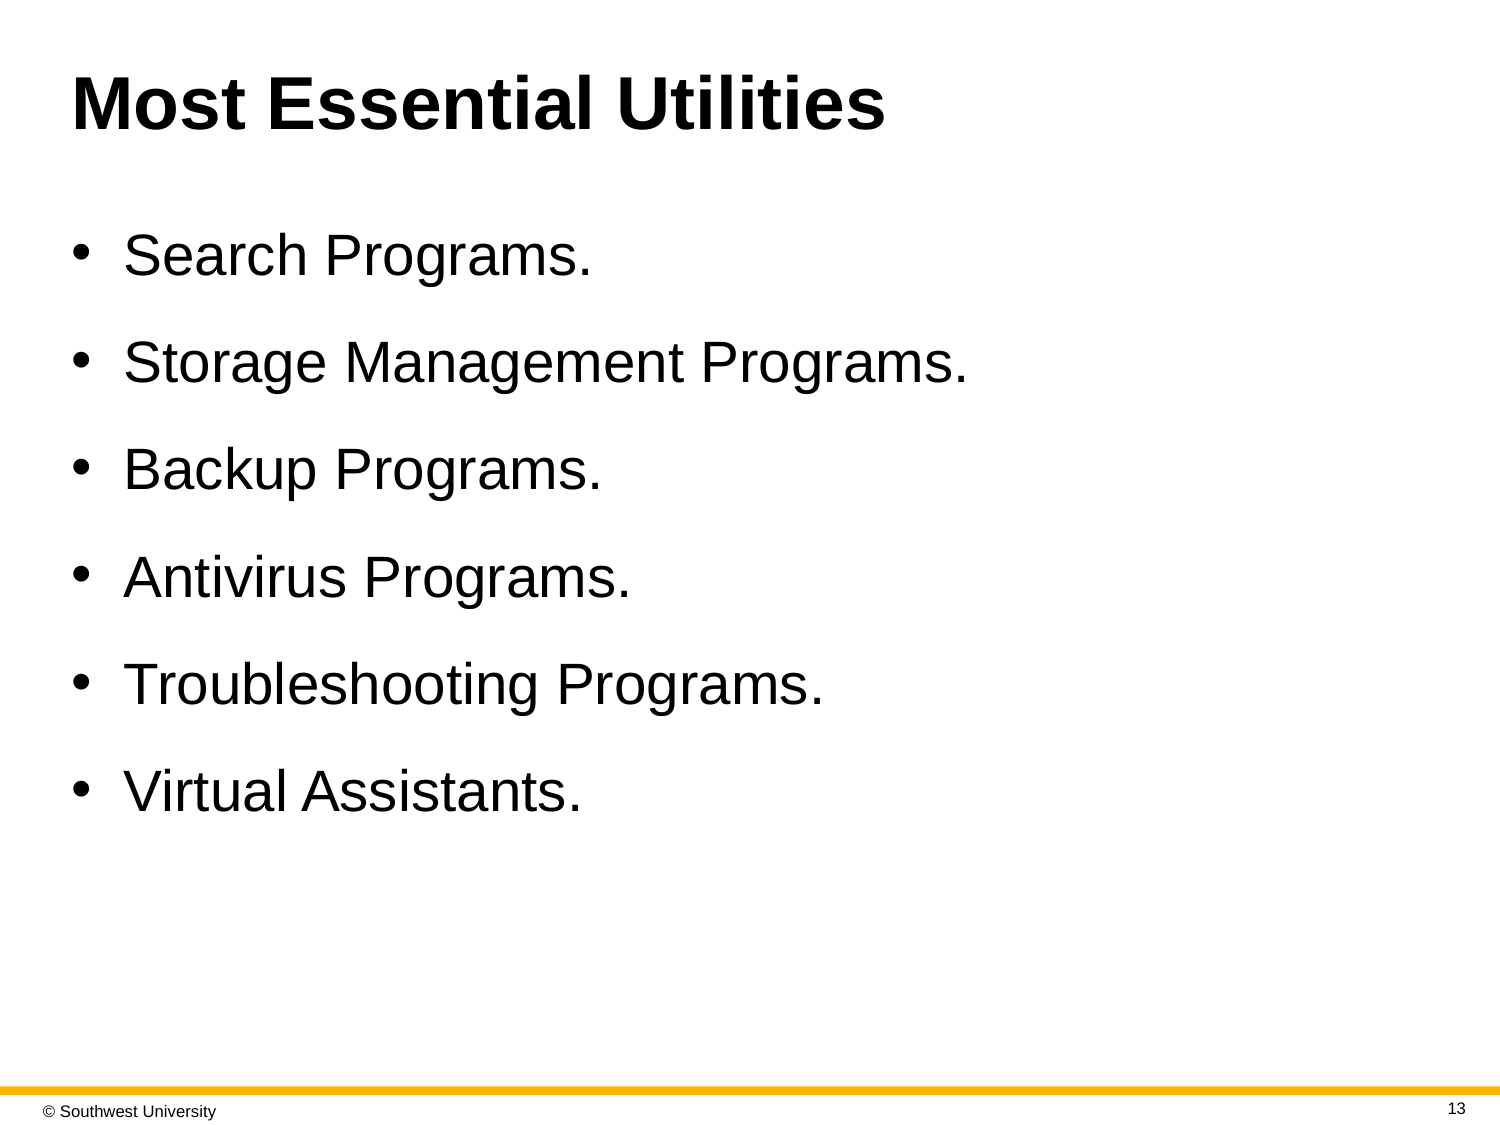

# Most Essential Utilities
Search Programs.
Storage Management Programs.
Backup Programs.
Antivirus Programs.
Troubleshooting Programs.
Virtual Assistants.
13